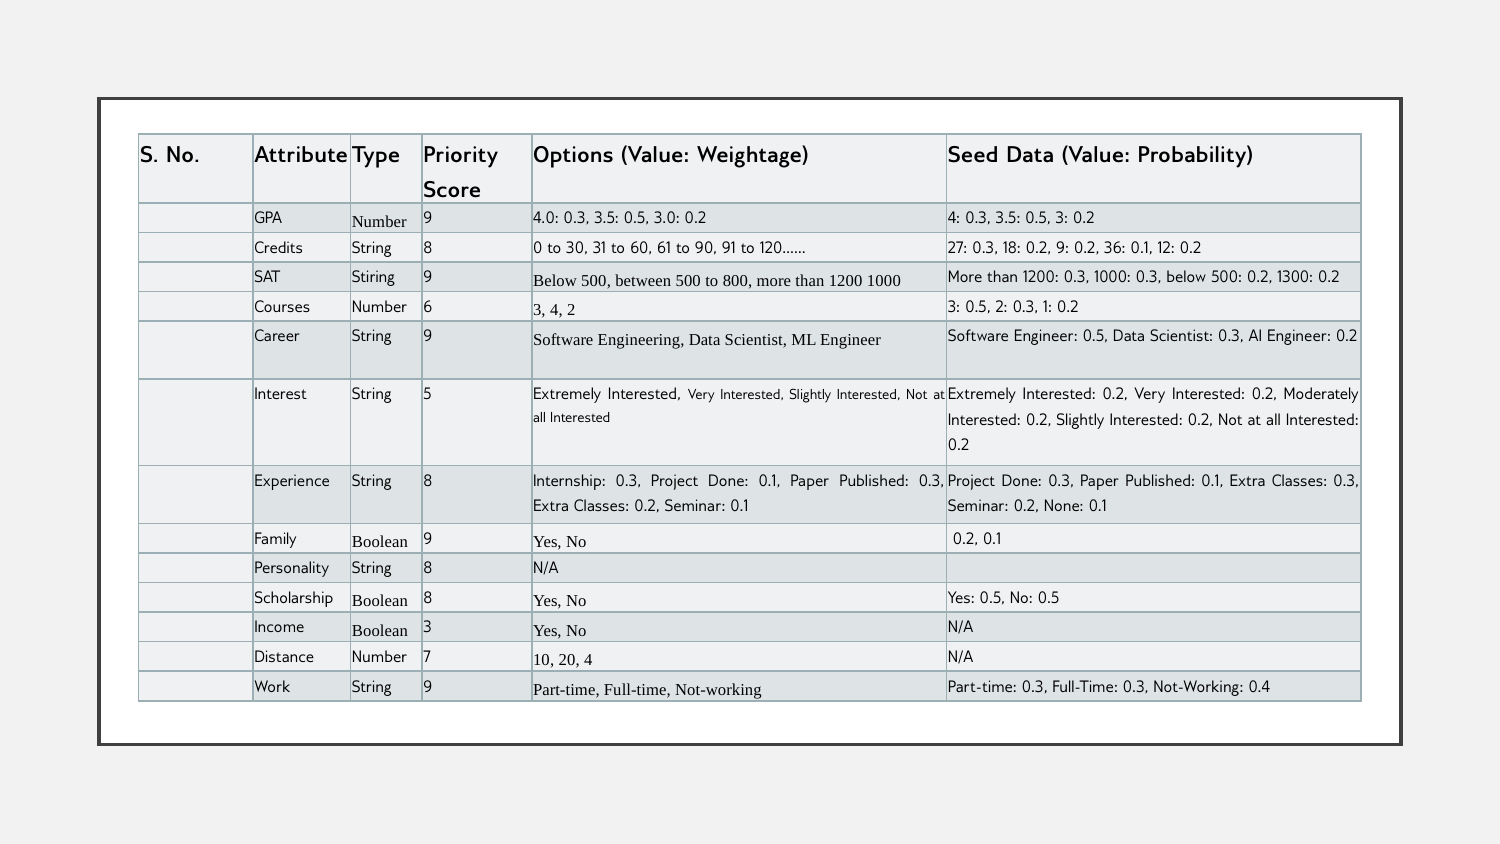

| S. No. | Attribute | Type | Priority Score | Options (Value: Weightage) | Seed Data (Value: Probability) |
| --- | --- | --- | --- | --- | --- |
|  | GPA | Number | 9 | 4.0: 0.3, 3.5: 0.5, 3.0: 0.2 | 4: 0.3, 3.5: 0.5, 3: 0.2 |
|  | Credits | String | 8 | 0 to 30, 31 to 60, 61 to 90, 91 to 120…… | 27: 0.3, 18: 0.2, 9: 0.2, 36: 0.1, 12: 0.2 |
|  | SAT | Stiring | 9 | Below 500, between 500 to 800, more than 1200 1000 | More than 1200: 0.3, 1000: 0.3, below 500: 0.2, 1300: 0.2 |
|  | Courses | Number | 6 | 3, 4, 2 | 3: 0.5, 2: 0.3, 1: 0.2 |
|  | Career | String | 9 | Software Engineering, Data Scientist, ML Engineer | Software Engineer: 0.5, Data Scientist: 0.3, AI Engineer: 0.2 |
|  | Interest | String | 5 | Extremely Interested, Very Interested, Slightly Interested, Not at all Interested | Extremely Interested: 0.2, Very Interested: 0.2, Moderately Interested: 0.2, Slightly Interested: 0.2, Not at all Interested: 0.2 |
|  | Experience | String | 8 | Internship: 0.3, Project Done: 0.1, Paper Published: 0.3, Extra Classes: 0.2, Seminar: 0.1 | Project Done: 0.3, Paper Published: 0.1, Extra Classes: 0.3, Seminar: 0.2, None: 0.1 |
|  | Family | Boolean | 9 | Yes, No | 0.2, 0.1 |
|  | Personality | String | 8 | N/A |  |
|  | Scholarship | Boolean | 8 | Yes, No | Yes: 0.5, No: 0.5 |
|  | Income | Boolean | 3 | Yes, No | N/A |
|  | Distance | Number | 7 | 10, 20, 4 | N/A |
|  | Work | String | 9 | Part-time, Full-time, Not-working | Part-time: 0.3, Full-Time: 0.3, Not-Working: 0.4 |